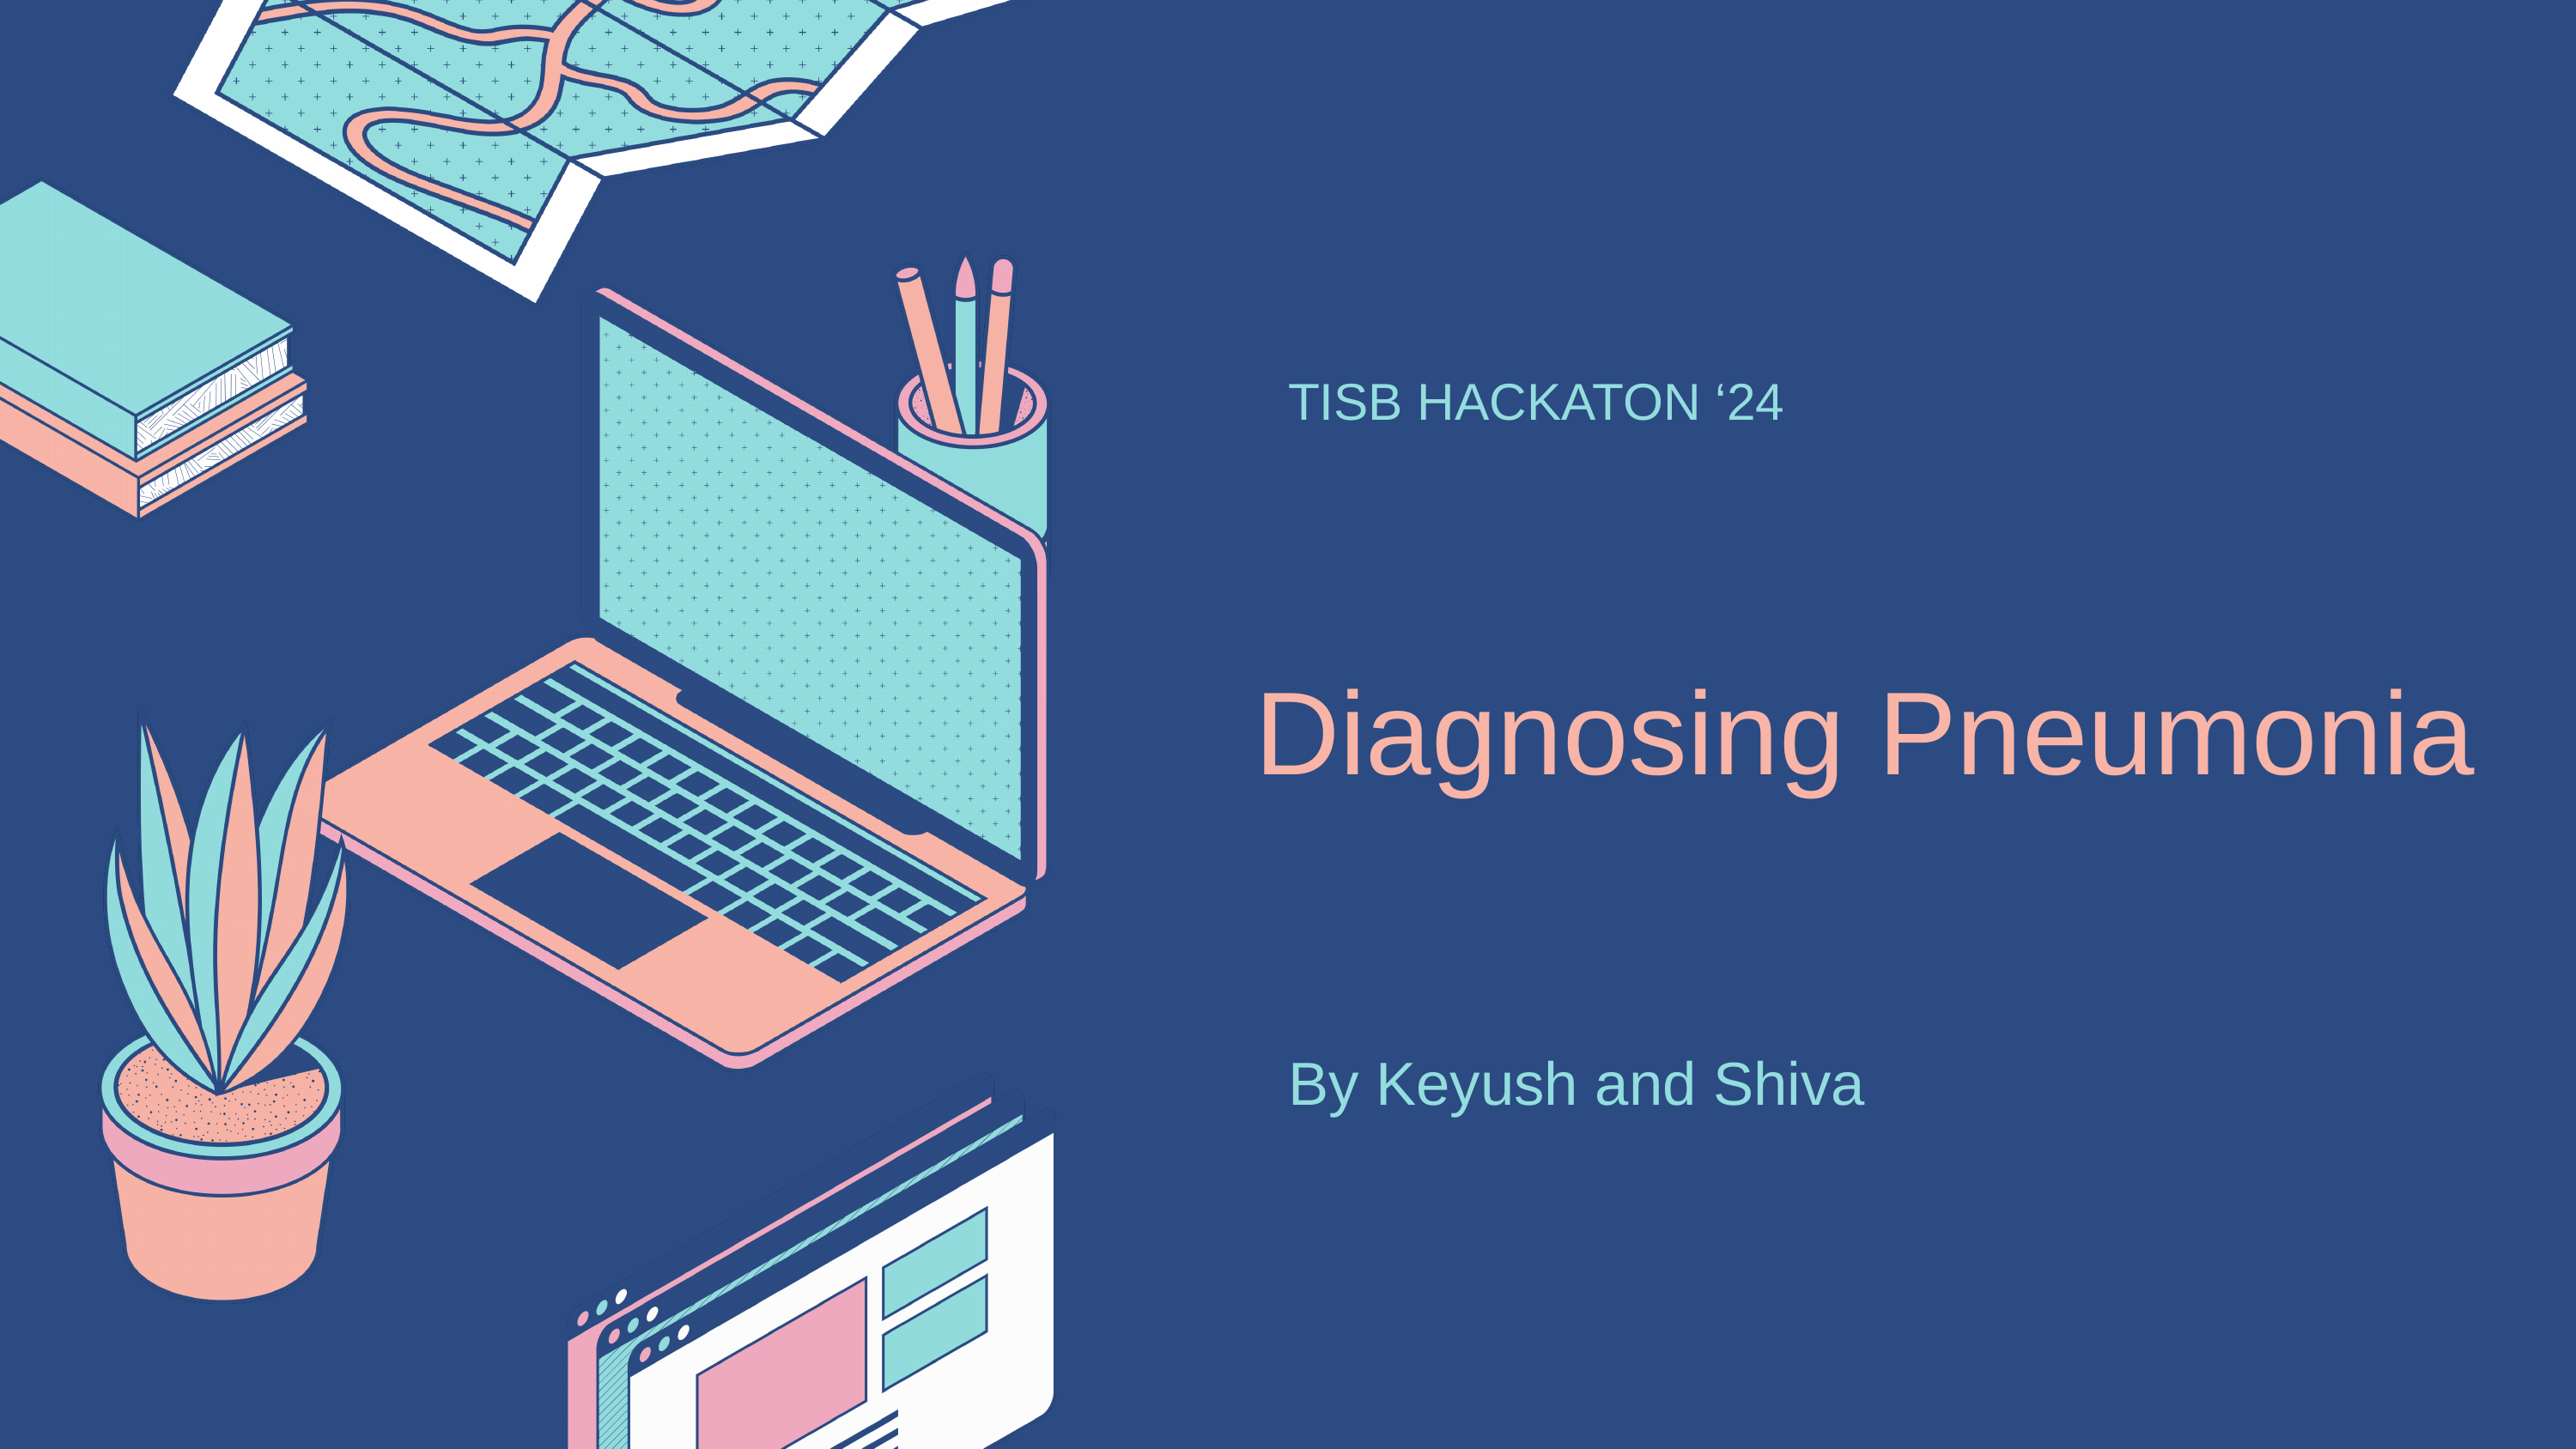

TISB HACKATON ‘24
Diagnosing Pneumonia
By Keyush and Shiva